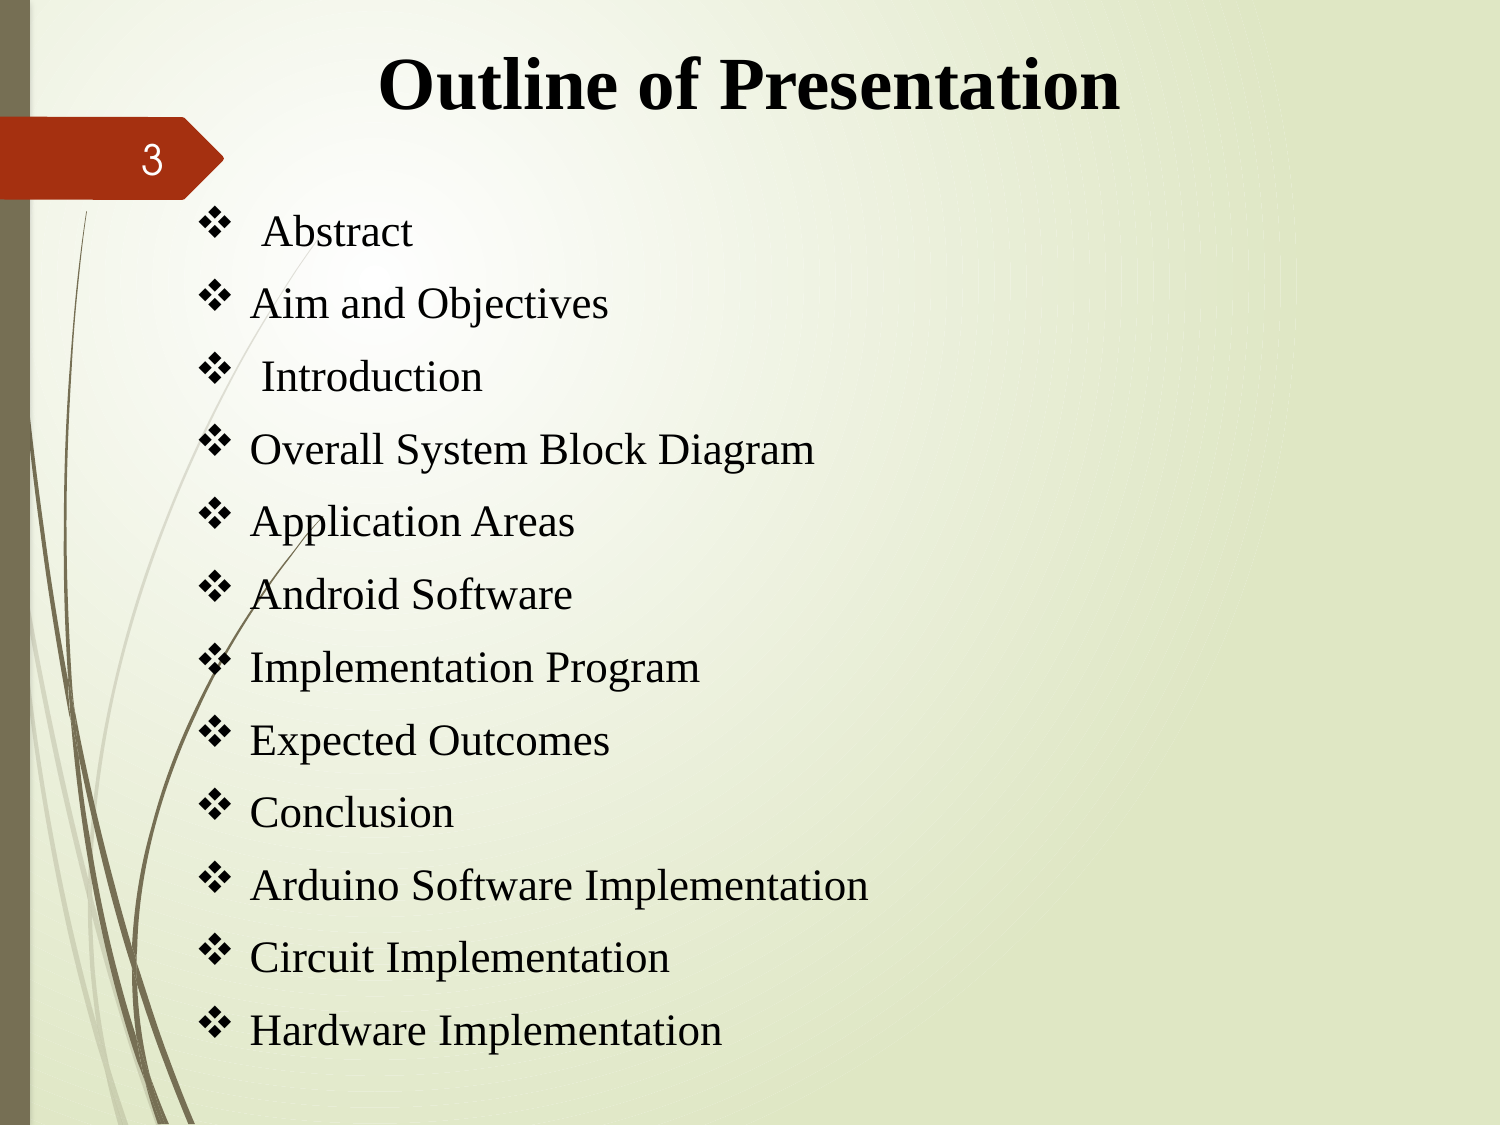

# Outline of Presentation
3
 Abstract
Aim and Objectives
 Introduction
Overall System Block Diagram
Application Areas
Android Software
Implementation Program
Expected Outcomes
Conclusion
Arduino Software Implementation
Circuit Implementation
Hardware Implementation